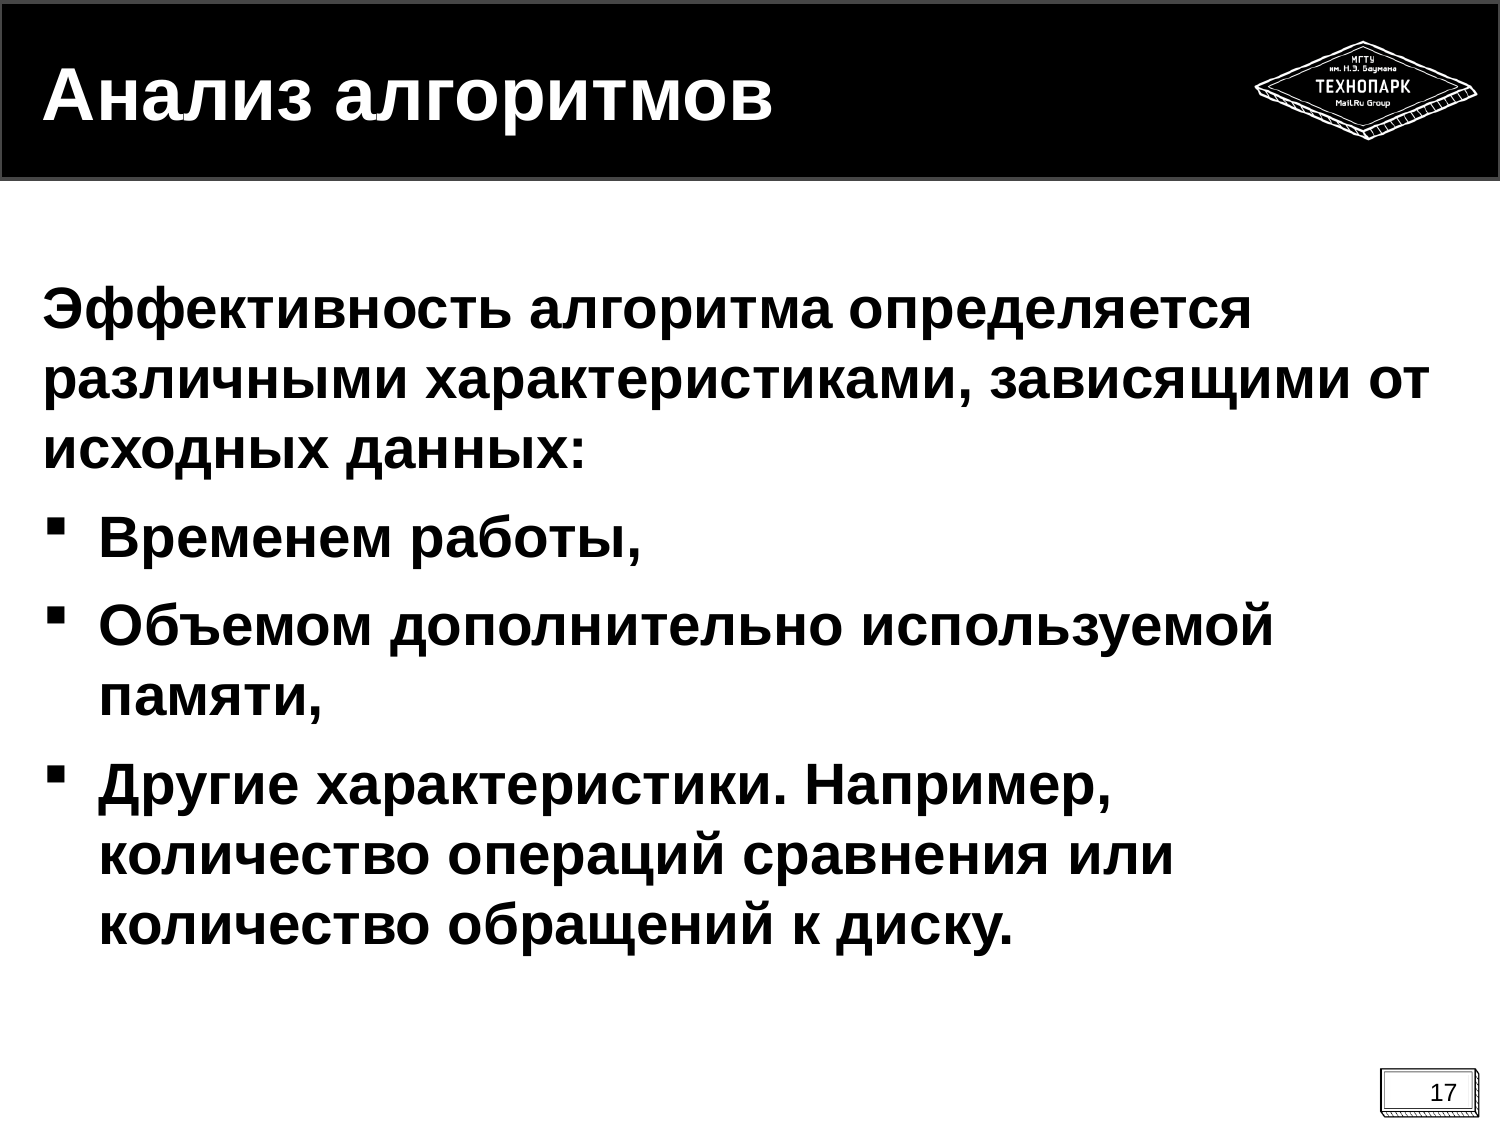

# Анализ алгоритмов
Эффективность алгоритма определяется различными характеристиками, зависящими от исходных данных:
Временем работы,
Объемом дополнительно используемой памяти,
Другие характеристики. Например, количество операций сравнения или количество обращений к диску.
17